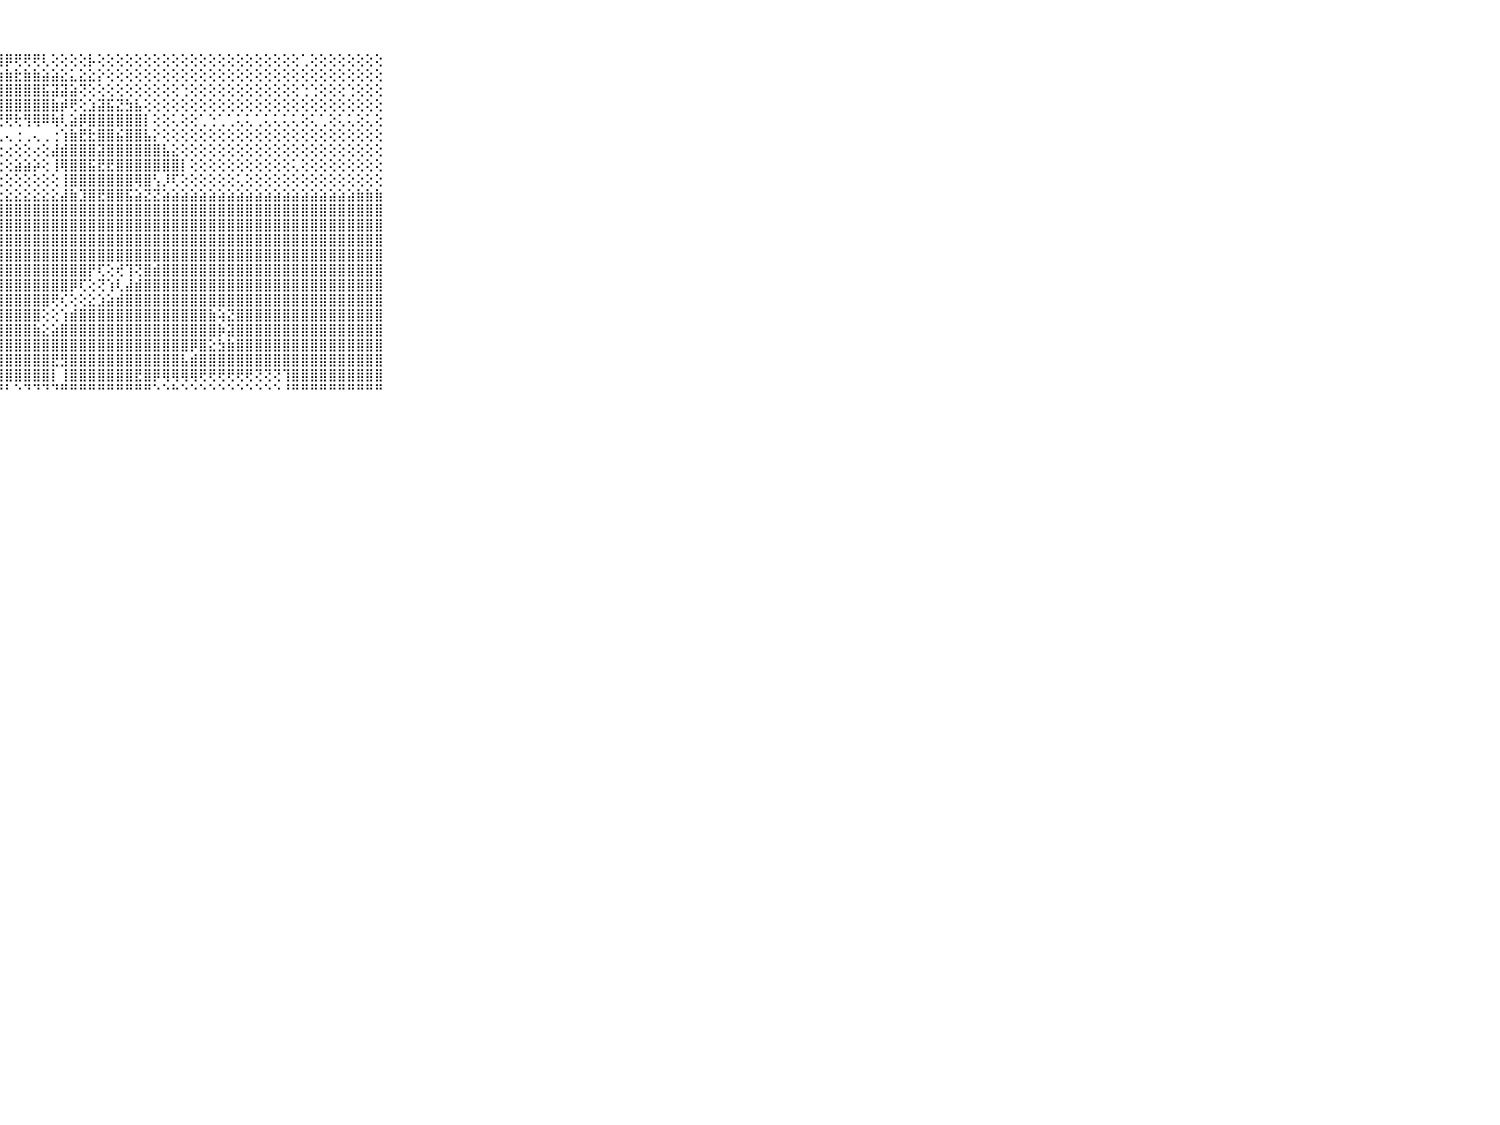

⠀⠀⠀⠀⠀⠀⠀⠀⠀⠀⠀⣿⣿⣿⣿⣿⣿⣿⣿⣿⣿⣿⣿⣿⣿⣿⣿⣿⡿⢟⢟⢟⢇⢕⢕⢕⢕⡧⢕⢕⢕⢕⢕⢕⢕⢕⢕⢕⢕⢕⢕⢕⢕⢕⢕⢕⢕⢕⢕⢕⢁⢕⢕⢕⢕⢕⢕⢕⢕⠀⠀⠀⠀⠀⠀⠀⠀⠀⠀⠀⠀
⠀⠀⠀⠀⠀⠀⠀⠀⠀⠀⠀⣻⢿⣿⢿⡿⢿⣿⣿⣿⣿⣿⣿⣿⣿⢿⢿⣷⣷⣗⣷⣷⣵⣵⣕⣅⣕⣕⡕⢕⢕⢕⢕⢕⢕⢕⢕⢕⢕⢕⢕⢕⢕⢕⢕⢕⢕⢕⢕⢕⢕⢕⢕⢕⢕⢕⢕⢕⢕⠀⠀⠀⠀⠀⠀⠀⠀⠀⠀⠀⠀
⠀⠀⠀⠀⠀⠀⠀⠀⠀⠀⠀⣿⣿⣿⣿⣿⣟⣟⣳⢷⢷⢗⢕⢕⢕⢕⣕⣾⣿⣿⣿⣿⣯⣽⣽⣵⢝⢕⢕⢕⢕⢕⢕⢕⢕⢕⢕⢑⢕⢕⢕⢕⢕⢕⢕⢕⢕⢕⢕⢕⢑⢑⢕⢕⢕⢑⢕⢕⢕⠀⠀⠀⠀⠀⠀⠀⠀⠀⠀⠀⠀
⠀⠀⠀⠀⠀⠀⠀⠀⠀⠀⠀⣿⣿⣿⣿⣿⡿⠿⢿⠿⢕⢕⢕⢕⢕⢕⣿⣿⣿⣿⣿⣿⣿⣷⡾⢟⢕⣱⣽⣯⣝⣳⣧⢕⢕⢕⢕⢕⢕⢕⢕⢕⢕⢕⢕⢕⢕⢕⢕⢕⢕⢕⢕⢕⢕⢕⢕⢕⢕⠀⠀⠀⠀⠀⠀⠀⠀⠀⠀⠀⠀
⠀⠀⠀⠀⠀⠀⠀⠀⠀⠀⠀⠉⠙⠙⠛⢛⠛⠛⠛⠛⠓⠓⠓⢒⢒⠗⢟⢞⢟⢗⢻⢿⠿⢷⢇⣵⡿⣿⣿⣿⣿⣿⣿⡇⢕⢕⢅⢕⢕⢁⢑⢁⢁⢅⢅⢁⢅⢅⢅⢅⢕⢅⢁⢕⢅⢅⢕⢅⢕⠀⠀⠀⠀⠀⠀⠀⠀⠀⠀⠀⠀
⠀⠀⠀⠀⠀⠀⠀⠀⠀⠀⠀⠀⠄⠄⠀⢐⢄⢀⠄⢁⢅⢀⢀⢐⢀⢀⢐⢅⢄⢐⢀⢄⢀⢐⢱⣷⣟⣗⣿⣿⣮⣿⣿⣧⡕⢕⢕⢕⢕⢕⢕⢕⢕⢕⢕⢕⢕⢕⢕⢕⢕⢕⢕⢕⢕⢕⢕⢕⢕⠀⠀⠀⠀⠀⠀⠀⠀⠀⠀⠀⠀
⠀⠀⠀⠀⠀⠀⠀⠀⠀⠀⠀⢔⢕⢕⢔⢔⢔⢔⢔⢔⢕⢔⢔⢔⢔⢔⢔⢕⢔⢕⢕⢔⢕⣼⣾⣿⣿⣿⣽⣿⣿⣿⣿⣿⣿⣧⣕⢕⢕⢕⢕⢕⢕⢕⢕⢕⢕⢕⢕⢕⢕⢕⢕⢕⢕⢕⢕⢕⢕⠀⠀⠀⠀⠀⠀⠀⠀⠀⠀⠀⠀
⠀⠀⠀⠀⠀⠀⠀⠀⠀⠀⠀⢅⢅⢅⢅⣕⣕⣕⣕⣕⣕⢕⢕⢕⢕⢕⢕⢕⢕⣵⣵⡵⢕⢸⢿⣿⣿⣯⣟⣟⣿⣿⣿⣿⣿⣿⣿⡇⢕⢕⢕⢕⢕⢕⢕⢕⢕⢕⢕⢅⢕⢕⢕⢕⢕⢕⢕⢕⢕⠀⠀⠀⠀⠀⠀⠀⠀⠀⠀⠀⠀
⠀⠀⠀⠀⠀⠀⠀⠀⠀⠀⠀⠁⢑⢑⢑⢑⢕⢕⢕⢕⢕⢕⢕⢕⢕⢕⢕⢕⢕⢕⢕⢕⢕⢕⢸⣿⣿⣿⣿⣿⣿⣿⢿⣿⢣⡸⢏⢕⢕⢕⢕⢕⢕⢅⢕⢕⢕⢕⢕⢕⢕⢕⢕⢕⢕⢕⢕⢕⢕⠀⠀⠀⠀⠀⠀⠀⠀⠀⠀⠀⠀
⠀⠀⠀⠀⠀⠀⠀⠀⠀⠀⠀⢕⢕⢕⢕⢕⢕⢕⢕⢕⢕⢕⣕⣕⣕⣕⣕⣕⣕⣕⣕⣕⣕⣕⣼⣷⣹⣿⣟⣿⣿⣯⣵⣝⣝⣵⣵⣵⣵⣵⣵⣵⣵⣵⣵⣵⣵⣵⣵⣵⣵⣵⣵⣵⣵⣵⣷⣷⣷⠀⠀⠀⠀⠀⠀⠀⠀⠀⠀⠀⠀
⠀⠀⠀⠀⠀⠀⠀⠀⠀⠀⠀⣿⣿⣿⣿⣿⣿⣿⣯⢝⢟⣿⣿⣿⣿⣿⣿⣿⣿⣿⣿⣿⣿⣿⣿⣿⣿⣿⣿⣿⣿⣿⣿⣿⣿⣿⣿⣿⣿⣿⣿⣿⣿⣿⣿⣿⣿⣿⣿⣿⣿⣿⣿⣿⣿⣿⣿⣿⣿⠀⠀⠀⠀⠀⠀⠀⠀⠀⠀⠀⠀
⠀⠀⠀⠀⠀⠀⠀⠀⠀⠀⠀⣿⣿⣿⣿⣿⣿⣿⣿⢕⢸⣿⣿⣿⣿⣿⣿⣿⣿⣿⣿⣿⣿⣿⣿⣿⣿⣿⣿⣿⣿⣿⣿⣿⣿⣿⣿⣿⣿⣿⣿⣿⣿⣿⣿⣿⣿⣿⣿⣿⣿⣿⣿⣿⣿⣿⣿⣿⣿⠀⠀⠀⠀⠀⠀⠀⠀⠀⠀⠀⠀
⠀⠀⠀⠀⠀⠀⠀⠀⠀⠀⠀⣿⣿⣿⣿⣿⣿⣿⣿⢕⢕⣿⣿⣿⣿⣿⣿⣿⣿⣿⣿⣿⣿⣿⣿⣿⣿⣿⣿⣿⣿⣿⣿⣿⣿⣿⣿⣿⣿⣿⣿⣿⣿⣿⣿⣿⣿⣿⣿⣿⣿⣿⣿⣿⣿⣿⣿⣿⣿⠀⠀⠀⠀⠀⠀⠀⠀⠀⠀⠀⠀
⠀⠀⠀⠀⠀⠀⠀⠀⠀⠀⠀⣿⣿⣿⣿⣿⣿⣿⣿⢕⢕⣿⣿⣿⣿⣿⣿⣿⣿⣿⣿⣿⣿⣿⣿⣿⣿⣿⣿⣿⣿⣿⣿⣿⣿⣿⣿⣿⣿⣿⣿⣿⣿⣿⣿⣿⣿⣿⣿⣿⣿⣿⣿⣿⣿⣿⣿⣿⣿⠀⠀⠀⠀⠀⠀⠀⠀⠀⠀⠀⠀
⠀⠀⠀⠀⠀⠀⠀⠀⠀⠀⠀⣿⣿⣿⣿⣿⣿⣿⣿⢕⢕⣿⣿⣿⣿⣿⣿⣿⣿⣿⣿⣿⣿⣿⣿⣿⣿⡟⢏⢕⢞⢹⢝⣿⣾⣿⣿⣿⣿⣿⣿⣿⣿⣿⣿⣿⣿⣿⣿⣿⣿⣿⣿⣿⣿⣿⣿⣿⣿⠀⠀⠀⠀⠀⠀⠀⠀⠀⠀⠀⠀
⠀⠀⠀⠀⠀⠀⠀⠀⠀⠀⠀⣿⣿⣿⣿⣿⣿⣿⣿⢕⢗⣿⣿⣿⣿⣿⣿⣿⣿⣿⣿⣿⣿⣿⣿⡿⢏⢕⢝⢱⢇⣼⣾⣿⣿⣿⣿⣿⣿⣿⣿⣿⣿⣿⣿⣿⣿⣿⣿⣿⣿⣿⣿⣿⣿⣿⣿⣿⣿⠀⠀⠀⠀⠀⠀⠀⠀⠀⠀⠀⠀
⠀⠀⠀⠀⠀⠀⠀⠀⠀⠀⠀⣿⣿⣿⣿⣿⣿⣿⣿⢕⢕⣿⣿⣿⣿⣿⣿⣿⣿⣿⣿⣿⣿⢟⢎⢕⢕⣕⣱⣵⣾⣿⣿⣿⣿⣿⣿⣿⣿⣿⣿⣿⣿⣿⣿⣿⣿⣿⣿⣿⣿⣿⣿⣿⣿⣿⣿⣿⣿⠀⠀⠀⠀⠀⠀⠀⠀⠀⠀⠀⠀
⠀⠀⠀⠀⠀⠀⠀⠀⠀⠀⠀⣿⣿⣿⣿⣿⣿⣿⣿⢕⢕⣿⣿⣿⣿⣿⣿⣿⣿⣿⣿⣿⢕⢕⢱⣾⣿⣿⣿⣿⣿⣿⣿⣿⣿⣿⣿⣿⣿⣿⣷⢵⣝⣿⣿⣿⣿⣿⣿⣿⣿⣿⣿⣿⣿⣿⣿⣿⣿⠀⠀⠀⠀⠀⠀⠀⠀⠀⠀⠀⠀
⠀⠀⠀⠀⠀⠀⠀⠀⠀⠀⠀⣿⣿⣿⣿⣿⣿⣿⣿⢕⢕⣿⣿⣿⣿⣿⣿⣿⣿⣿⣿⣷⣕⣵⣿⣿⣿⣿⣿⣿⣿⣿⣿⣿⣿⣿⣿⣿⣿⣿⣿⡷⣽⣿⣿⣿⣿⣿⣿⣿⣿⣿⣿⣿⣿⣿⣿⣿⣿⠀⠀⠀⠀⠀⠀⠀⠀⠀⠀⠀⠀
⠀⠀⠀⠀⠀⠀⠀⠀⠀⠀⠀⣿⣿⣿⣿⣿⣿⣿⣿⣿⣿⣿⣿⣿⣿⣿⣿⣿⣿⣿⣿⣿⣿⣿⣿⣿⣿⣿⣿⣿⣿⣿⣿⣿⣿⣿⣿⣿⡿⣿⣕⣳⣷⣿⣿⣿⣿⣿⣿⣿⣿⣿⣿⣿⣿⣿⣿⣿⣿⠀⠀⠀⠀⠀⠀⠀⠀⠀⠀⠀⠀
⠀⠀⠀⠀⠀⠀⠀⠀⠀⠀⠀⣿⣿⣿⣿⣿⣿⣿⣿⣿⣿⣿⣿⣿⣿⣿⣿⣿⣿⣿⣿⣿⣿⣟⣻⣿⣿⣿⣿⣿⣿⣿⣿⣿⣿⣿⣿⣧⣾⣿⣿⣿⣿⣿⣿⣿⣿⣿⣿⣿⣿⣿⣿⣿⣿⣿⣿⣿⣿⠀⠀⠀⠀⠀⠀⠀⠀⠀⠀⠀⠀
⠀⠀⠀⠀⠀⠀⠀⠀⠀⠀⠀⣿⣿⣿⣿⣿⣿⣿⣿⣿⣿⣿⣿⣿⣿⣿⣿⣿⣿⣿⣿⣿⣿⡇⢸⣿⣿⣿⣿⣿⣿⣿⣟⣿⡿⢿⢿⢿⢿⢟⢟⢟⢟⢟⢟⢝⢝⢝⢹⣿⣿⣿⣿⣿⣿⣿⣿⣿⣿⠀⠀⠀⠀⠀⠀⠀⠀⠀⠀⠀⠀
⠀⠀⠀⠀⠀⠀⠀⠀⠀⠀⠀⠛⠛⠛⠛⠛⠛⠛⠛⠛⠛⠛⠛⠛⠛⠛⠛⠛⠃⠑⠙⠙⠙⠙⠛⠛⠛⠛⠛⠛⠛⠛⠛⠛⠑⠑⠓⠑⠑⠑⠑⠑⠑⠑⠑⠑⠑⠑⠘⠛⠛⠛⠛⠛⠛⠛⠛⠛⠛⠀⠀⠀⠀⠀⠀⠀⠀⠀⠀⠀⠀